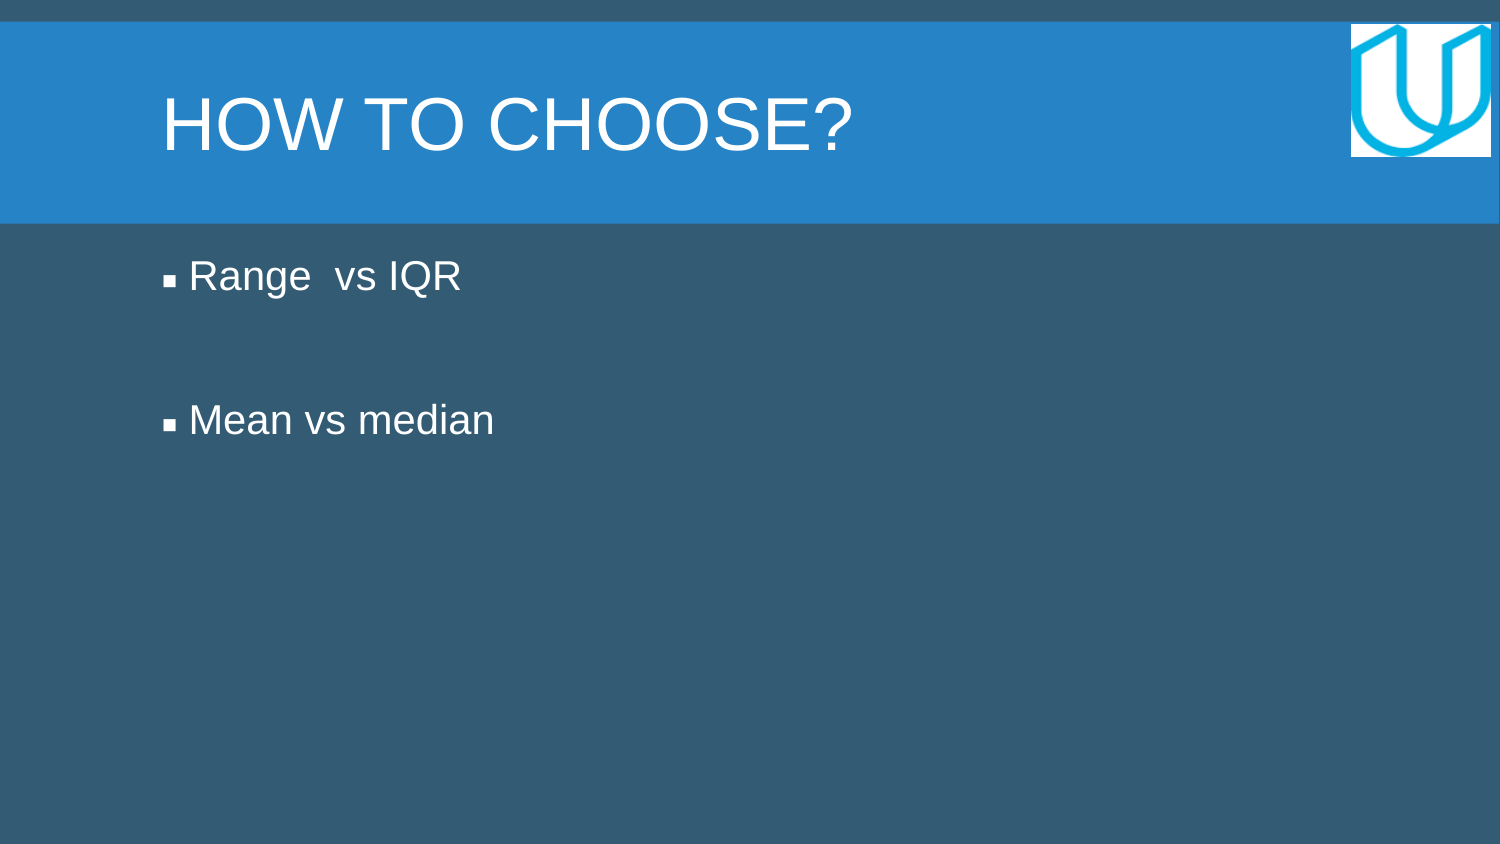

HOW TO CHOOSE?
Range  vs IQR

Mean vs median